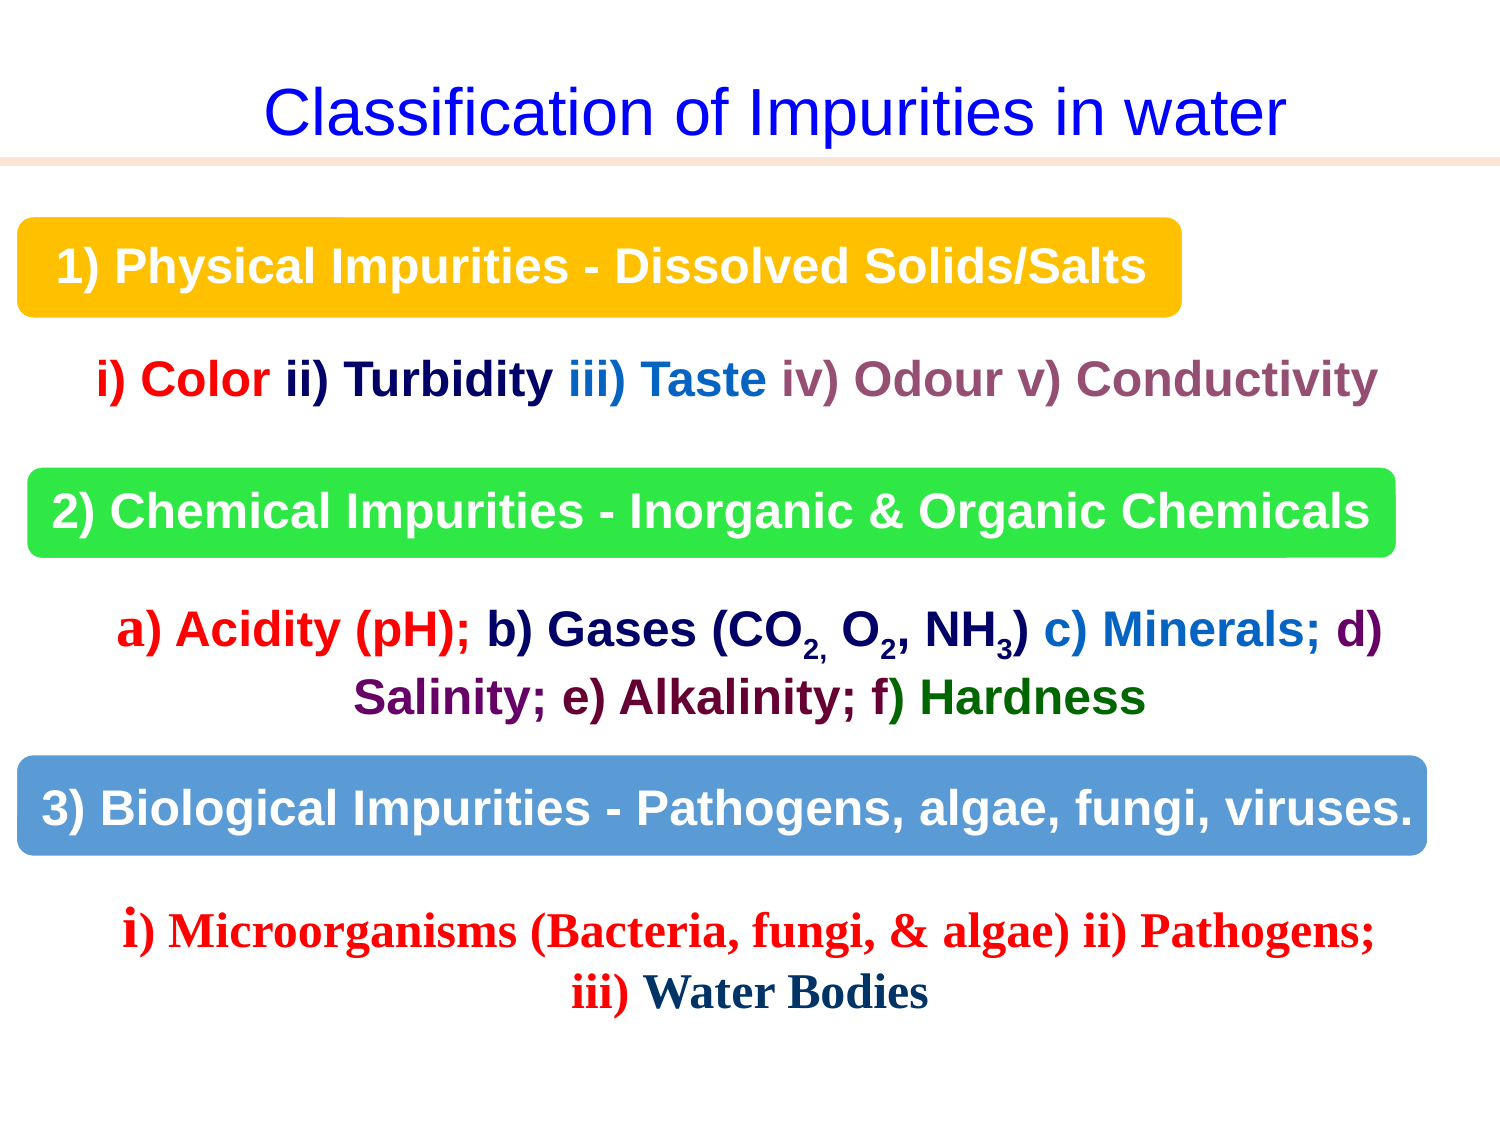

# Classification of Impurities in water
1) Physical Impurities - Dissolved Solids/Salts
i) Color ii) Turbidity iii) Taste iv) Odour v) Conductivity

2) Chemical Impurities - Inorganic & Organic Chemicals
a) Acidity (pH); b) Gases (CO2, O2, NH3) c) Minerals; d) Salinity; e) Alkalinity; f) Hardness

3) Biological Impurities - Pathogens, algae, fungi, viruses.
i) Microorganisms (Bacteria, fungi, & algae) ii) Pathogens; iii) Water Bodies